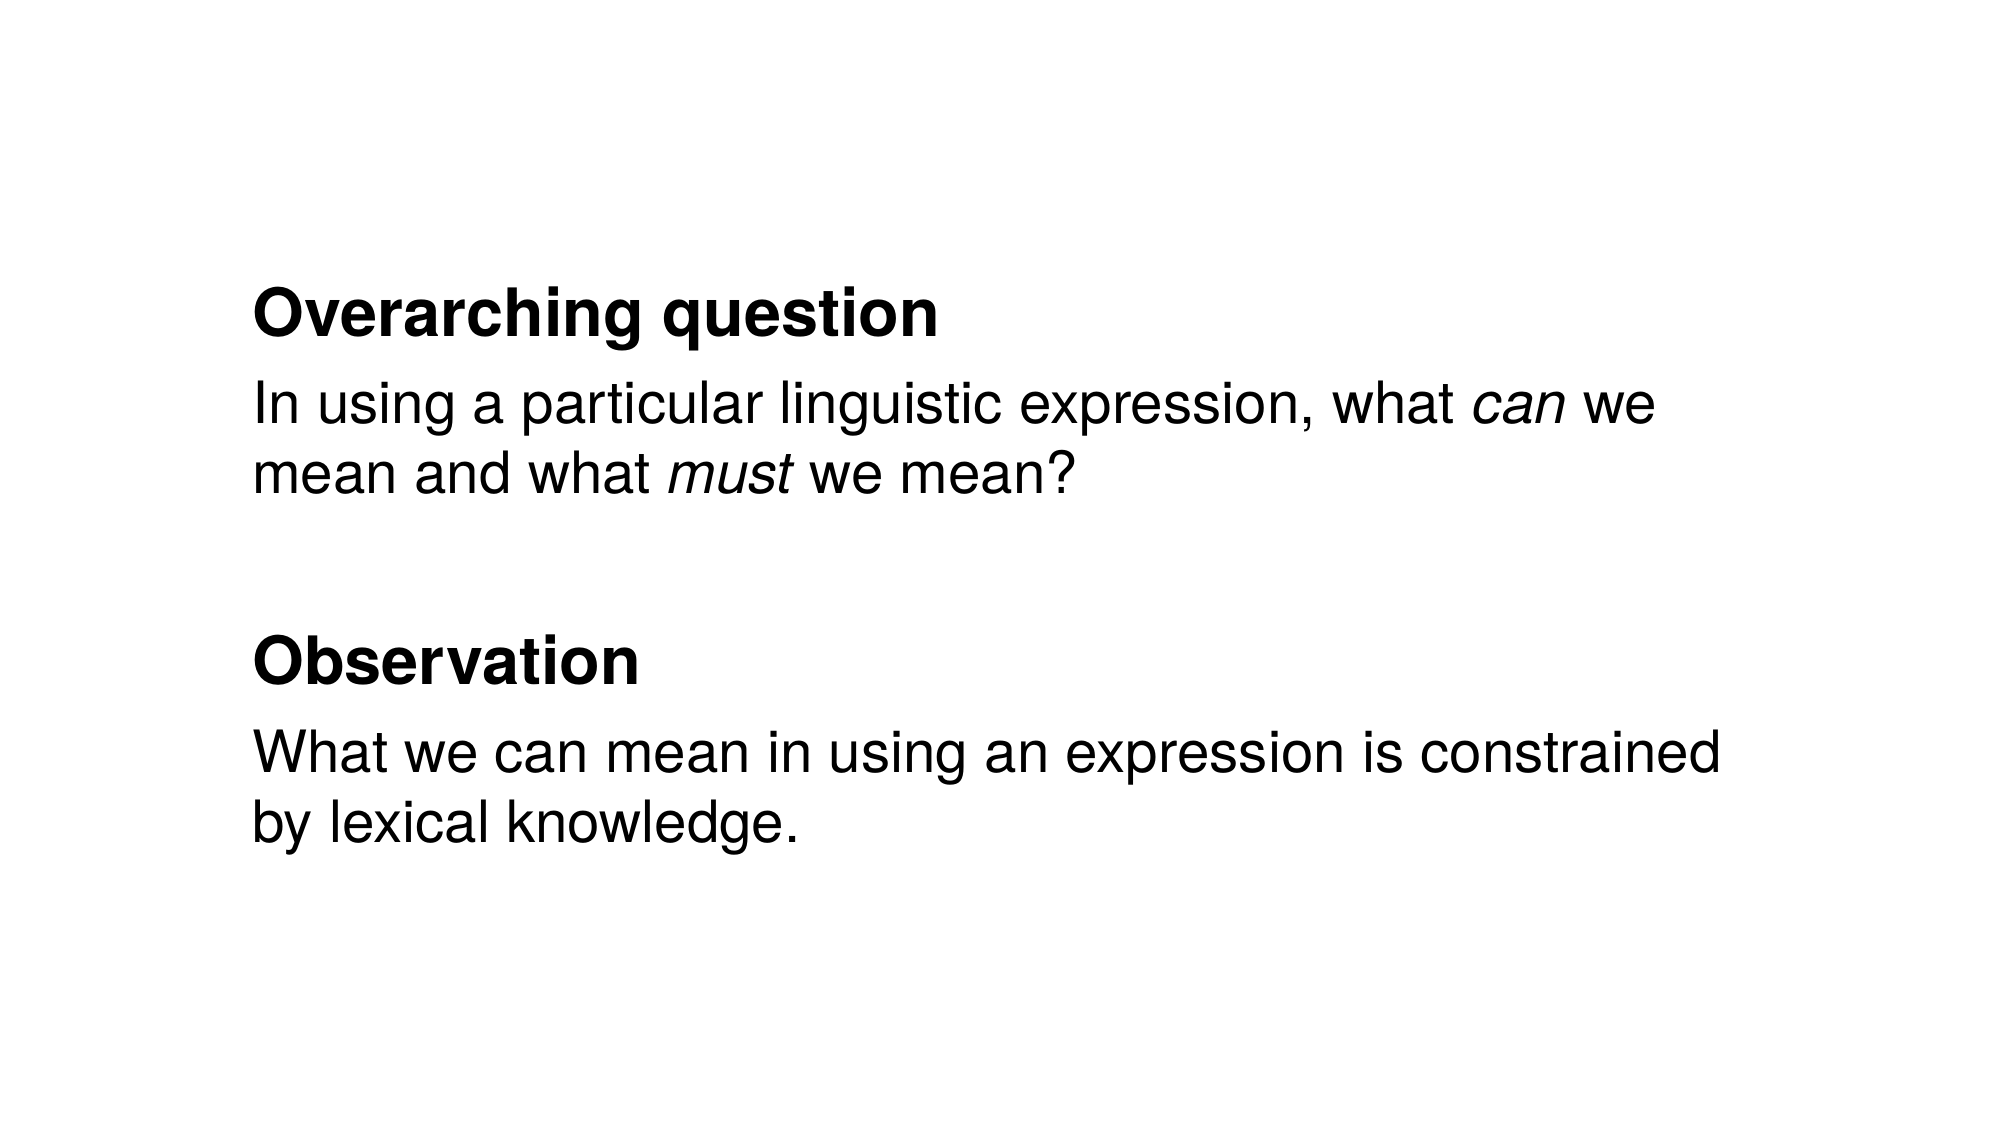

Overarching question
In using a particular linguistic expression, what can we mean and what must we mean?
Observation
What we can mean in using an expression is constrained by lexical knowledge.